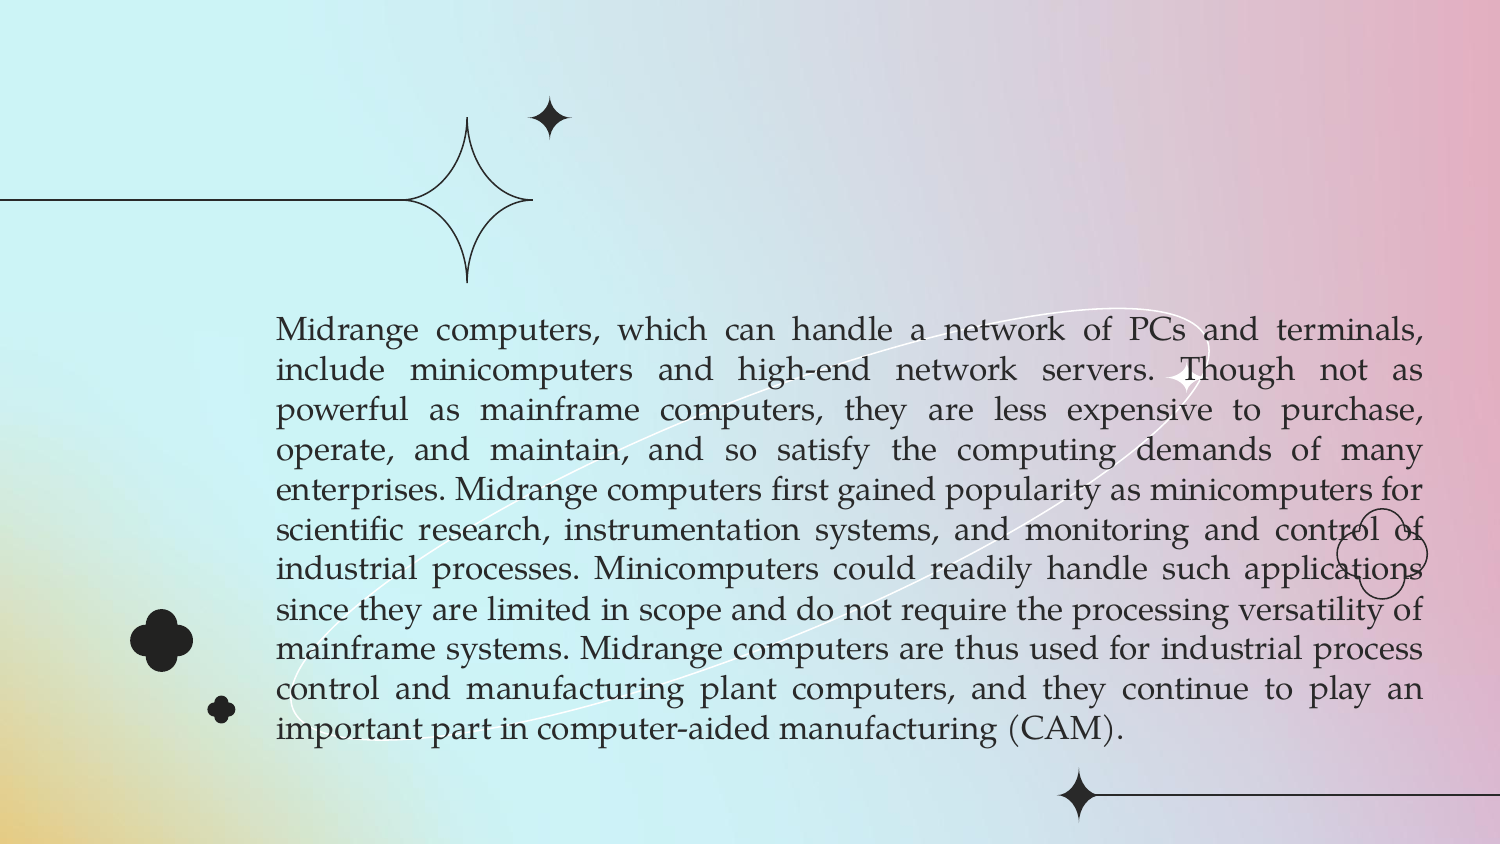

# Midrange computers, which can handle a network of PCs and terminals, include minicomputers and high-end network servers. Though not as powerful as mainframe computers, they are less expensive to purchase, operate, and maintain, and so satisfy the computing demands of many enterprises. Midrange computers first gained popularity as minicomputers for scientific research, instrumentation systems, and monitoring and control of industrial processes. Minicomputers could readily handle such applications since they are limited in scope and do not require the processing versatility of mainframe systems. Midrange computers are thus used for industrial process control and manufacturing plant computers, and they continue to play an important part in computer-aided manufacturing (CAM).